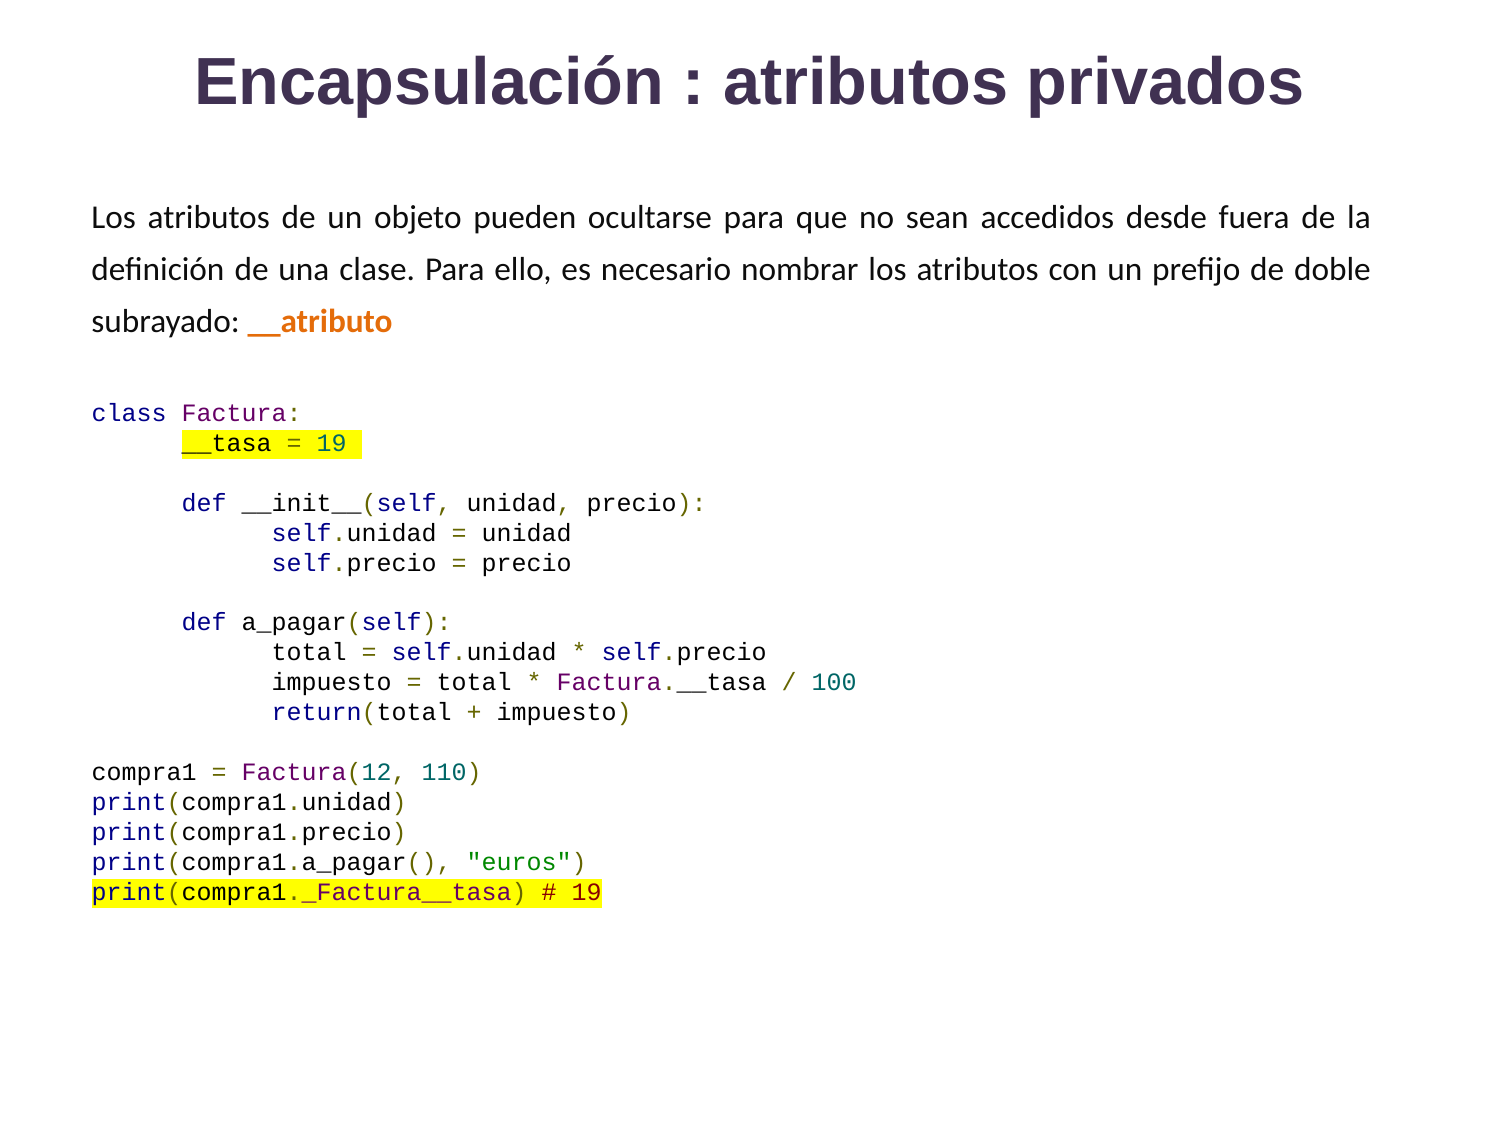

Encapsulación : atributos privados
Los atributos de un objeto pueden ocultarse para que no sean accedidos desde fuera de la definición de una clase. Para ello, es necesario nombrar los atributos con un prefijo de doble subrayado: __atributo

class Factura:
      __tasa = 19

      def __init__(self, unidad, precio):
            self.unidad = unidad
            self.precio = precio

      def a_pagar(self):
            total = self.unidad * self.precio
            impuesto = total * Factura.__tasa / 100
            return(total + impuesto)

compra1 = Factura(12, 110)
print(compra1.unidad)
print(compra1.precio)
print(compra1.a_pagar(), "euros")
print(compra1._Factura__tasa) # 19